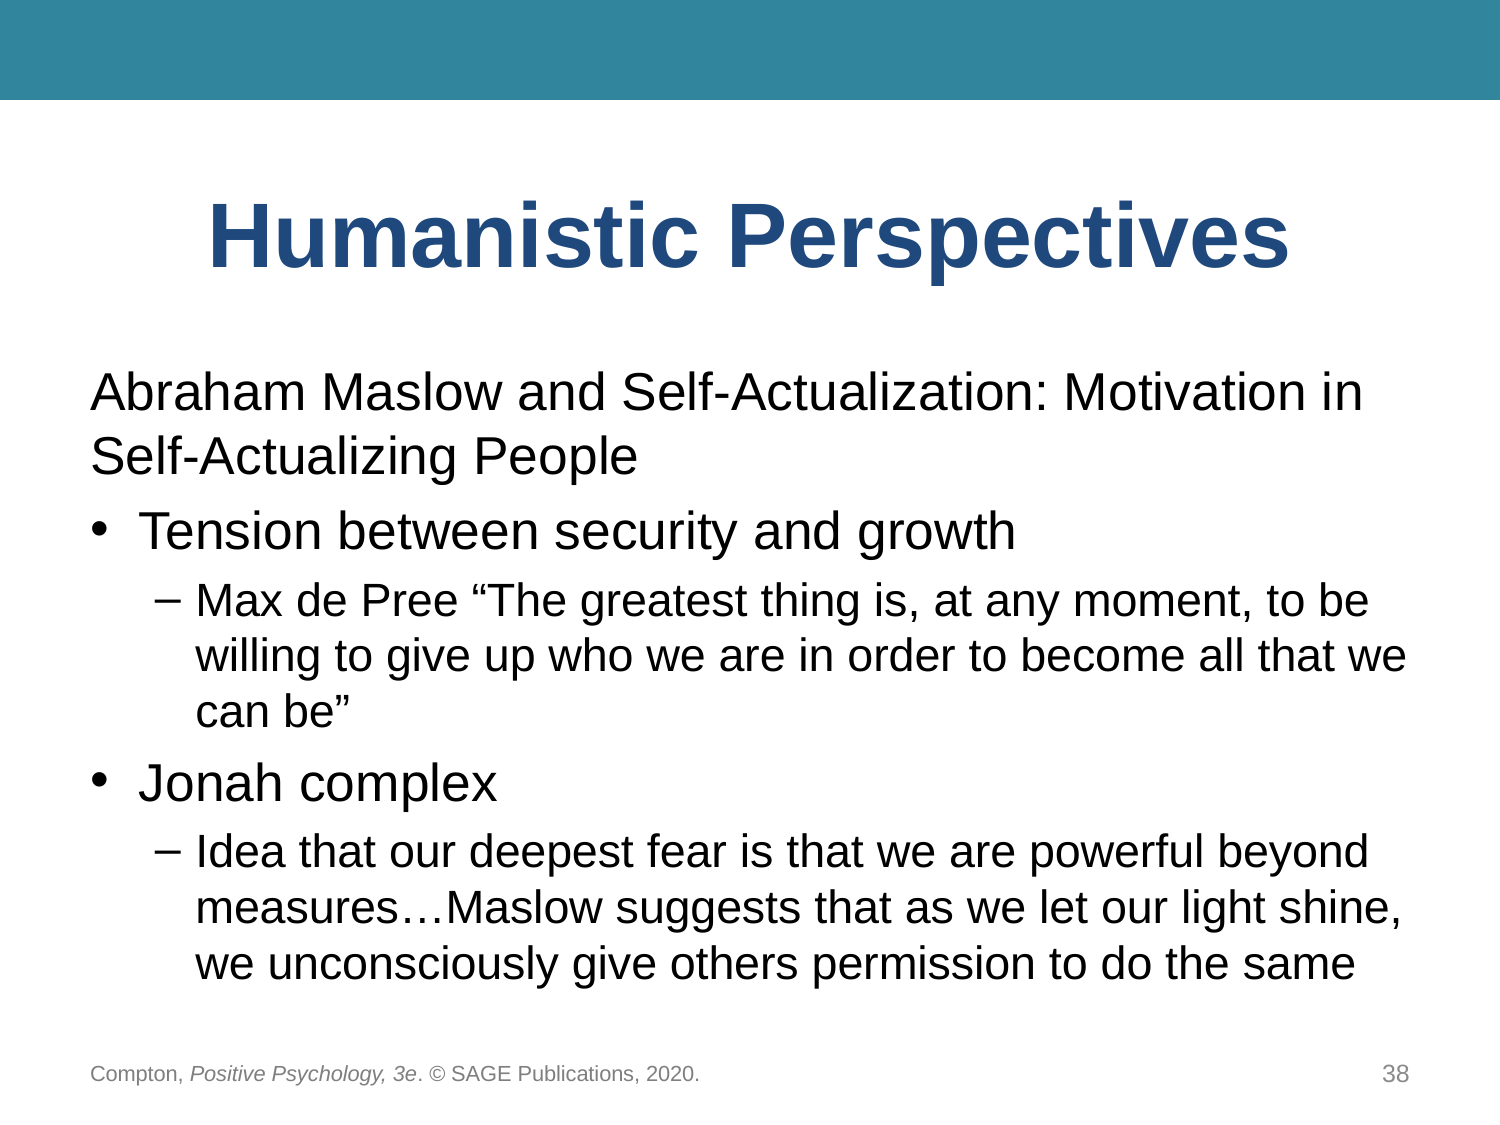

# Humanistic Perspectives
Abraham Maslow and Self-Actualization: Motivation in Self-Actualizing People
Tension between security and growth
Max de Pree “The greatest thing is, at any moment, to be willing to give up who we are in order to become all that we can be”
Jonah complex
Idea that our deepest fear is that we are powerful beyond measures…Maslow suggests that as we let our light shine, we unconsciously give others permission to do the same
Compton, Positive Psychology, 3e. © SAGE Publications, 2020.
38